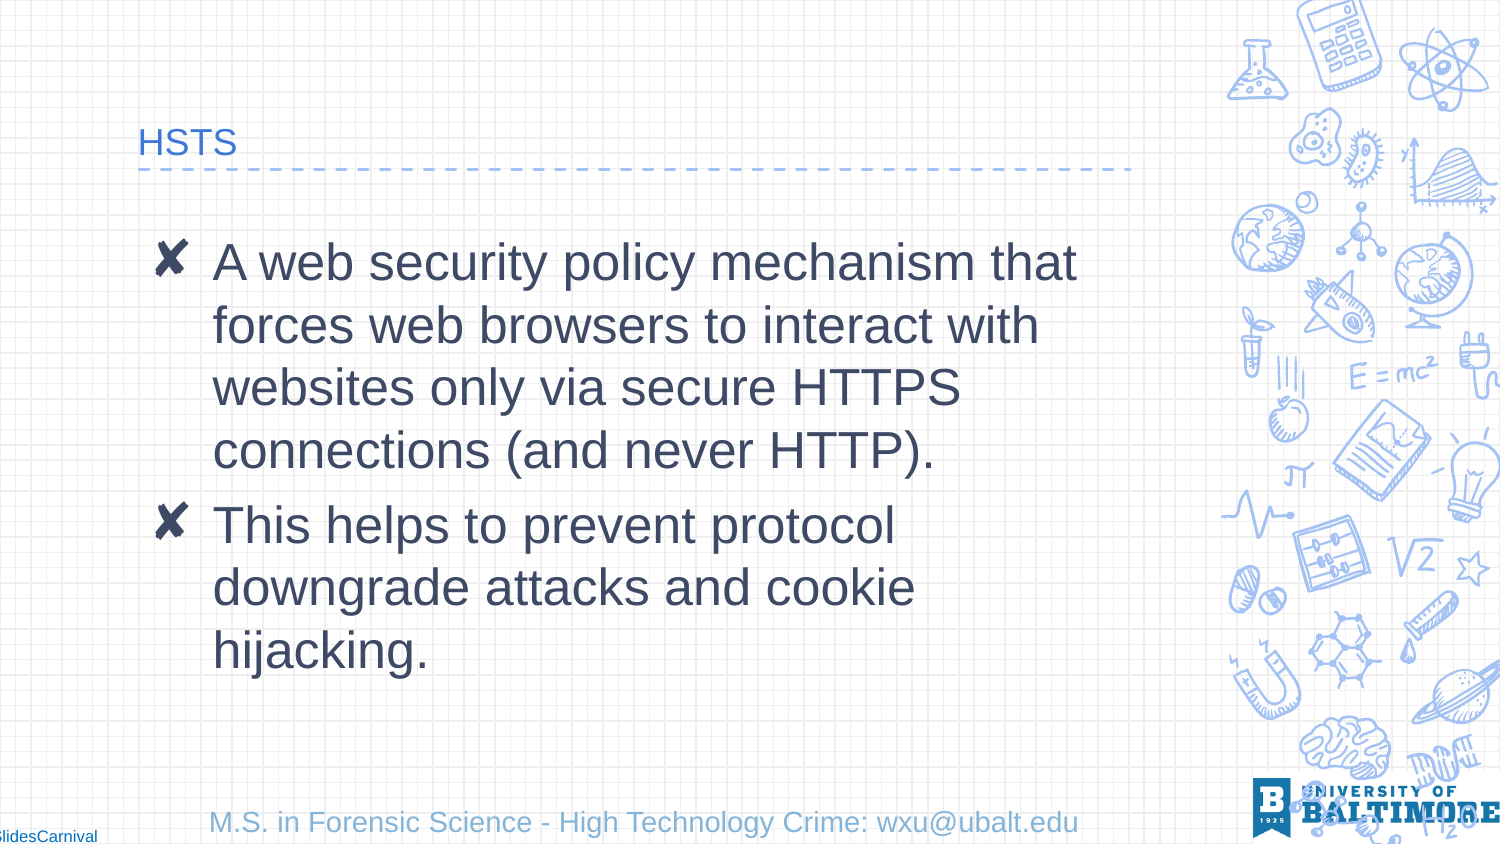

# HSTS
A web security policy mechanism that forces web browsers to interact with websites only via secure HTTPS connections (and never HTTP).
This helps to prevent protocol downgrade attacks and cookie hijacking.